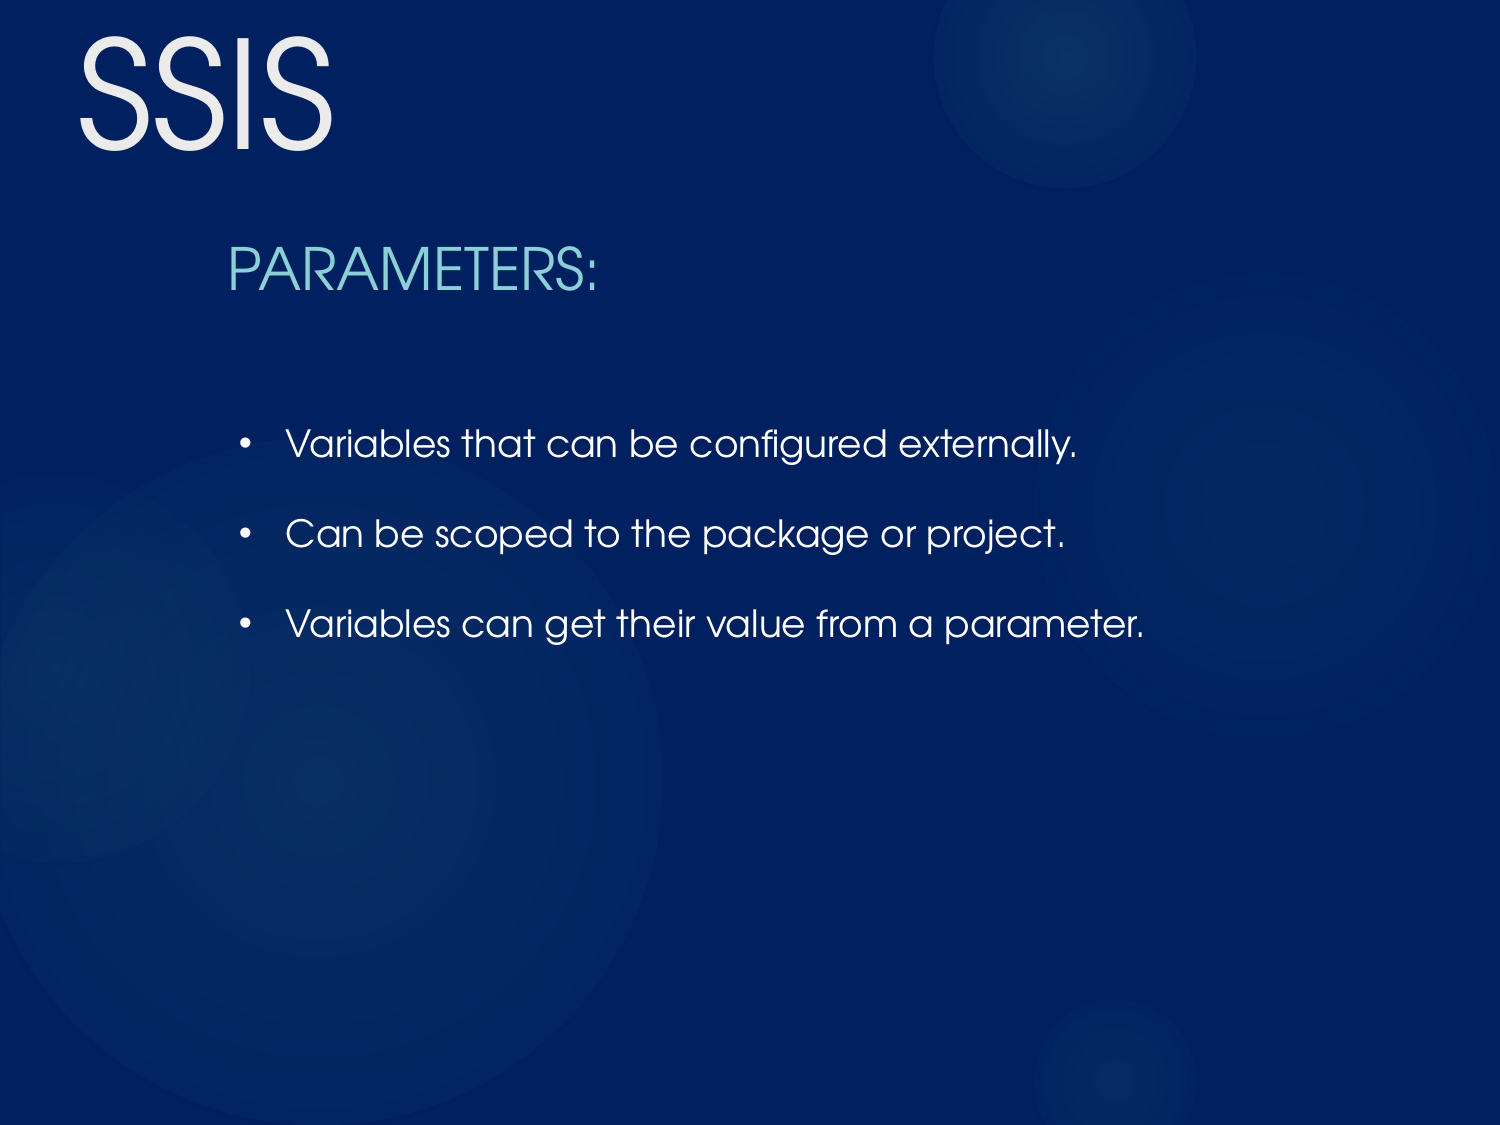

# SSIS
Parameters:

Variables that can be configured externally.

Can be scoped to the package or project.

Variables can get their value from a parameter.